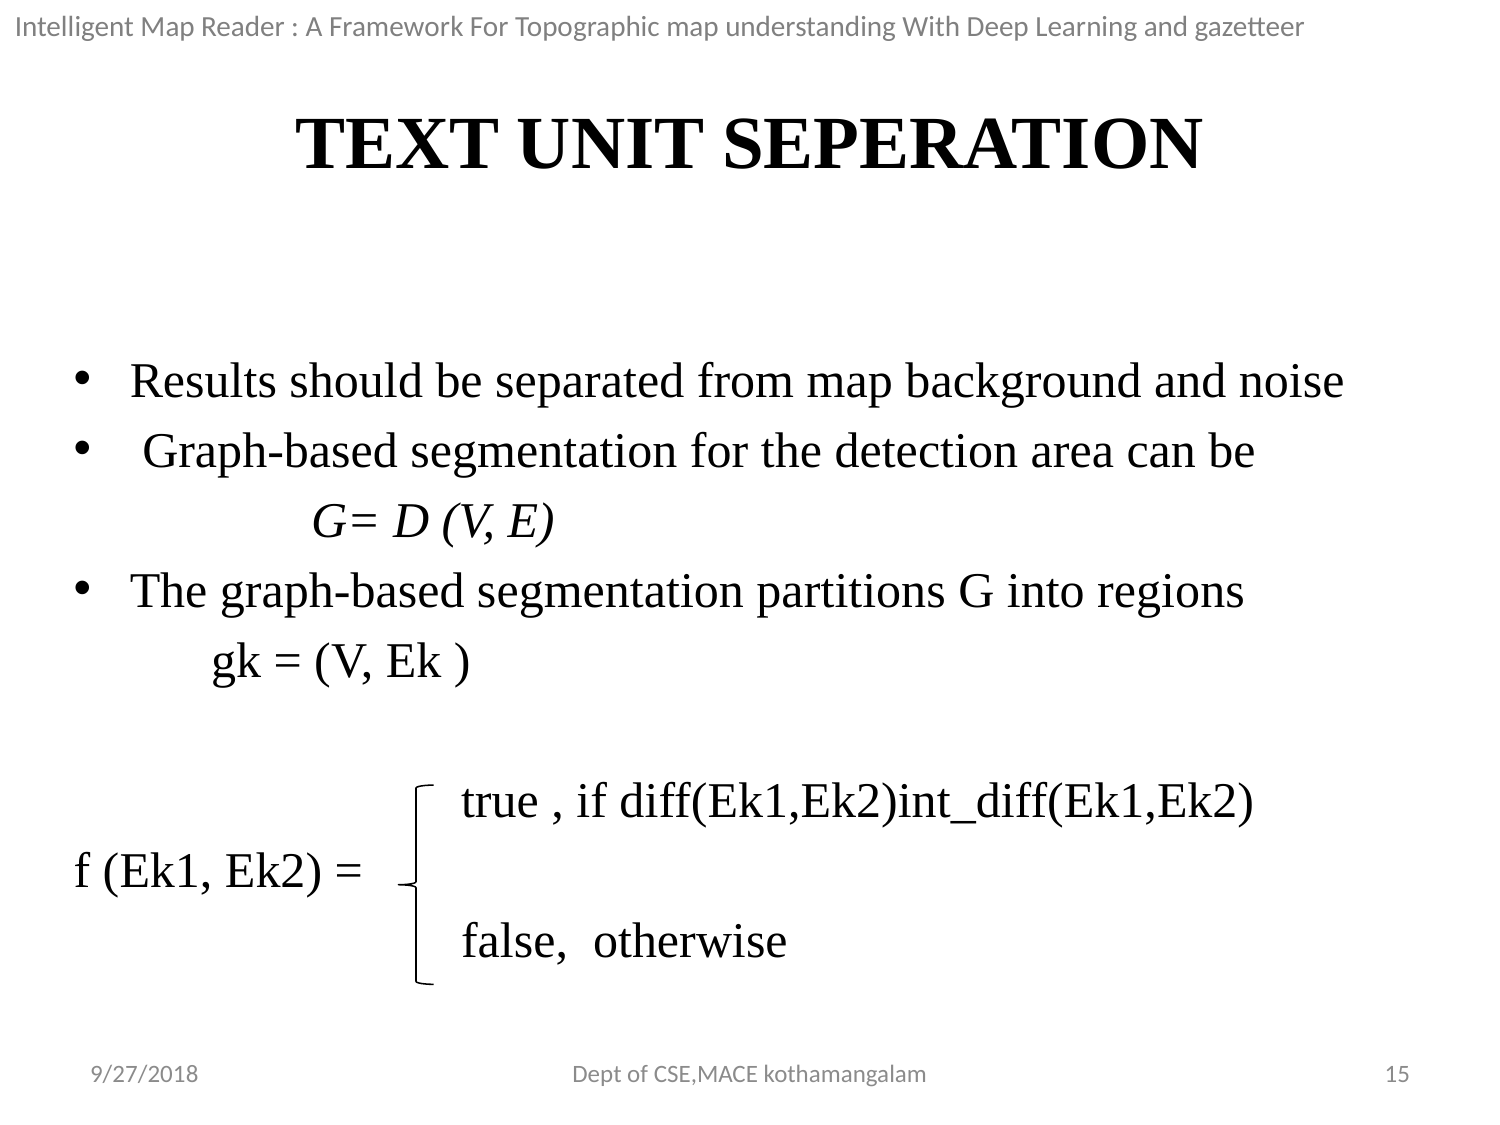

Intelligent Map Reader : A Framework For Topographic map understanding With Deep Learning and gazetteer

# TEXT UNIT SEPERATION
Results should be separated from map background and noise
 Graph-based segmentation for the detection area can be
                   G= D (V, E)
The graph-based segmentation partitions G into regions
           gk = (V, Ek )

                               true , if diff(Ek1,Ek2)int_diff(Ek1,Ek2)
f (Ek1, Ek2) =
                               false,  otherwise

9/27/2018
Dept of CSE,MACE kothamangalam
15